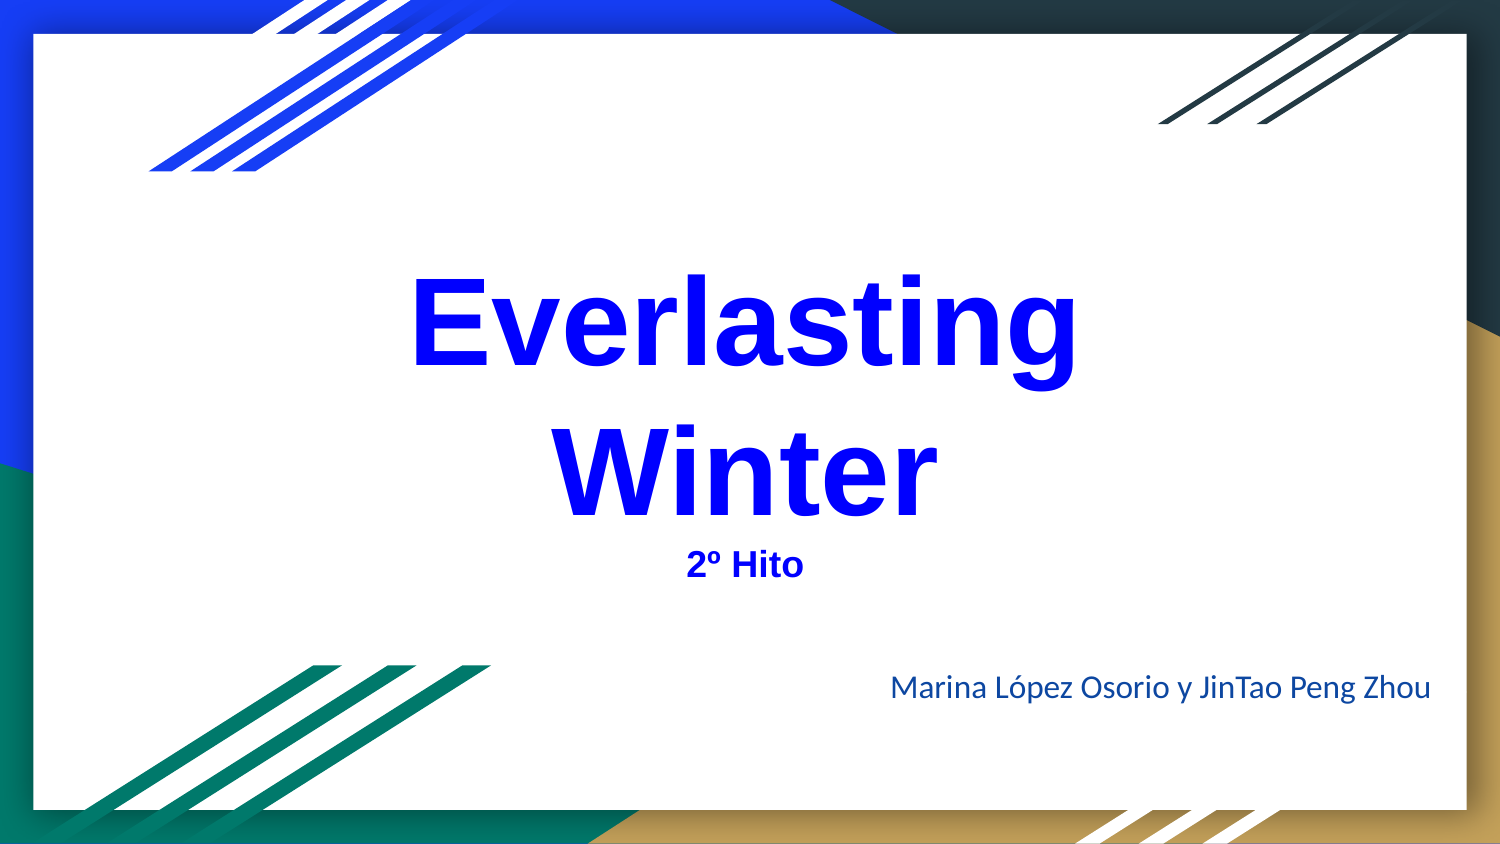

# Everlasting Winter
2º Hito
Marina López Osorio y JinTao Peng Zhou